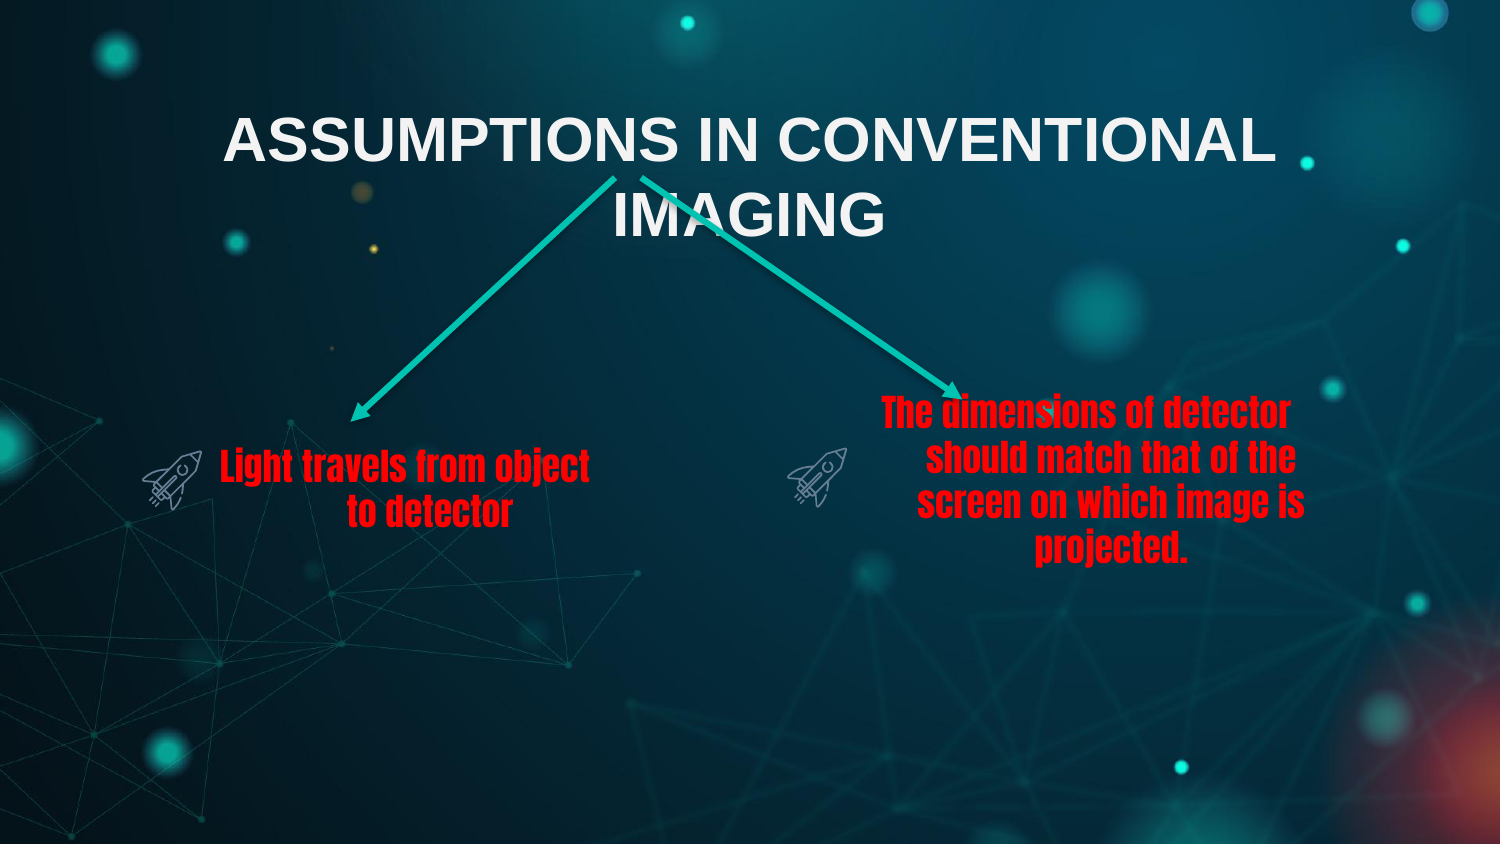

# ASSUMPTIONS IN CONVENTIONAL IMAGING

Light travels from object to detector
The dimensions of detector should match that of the screen on which image is projected.